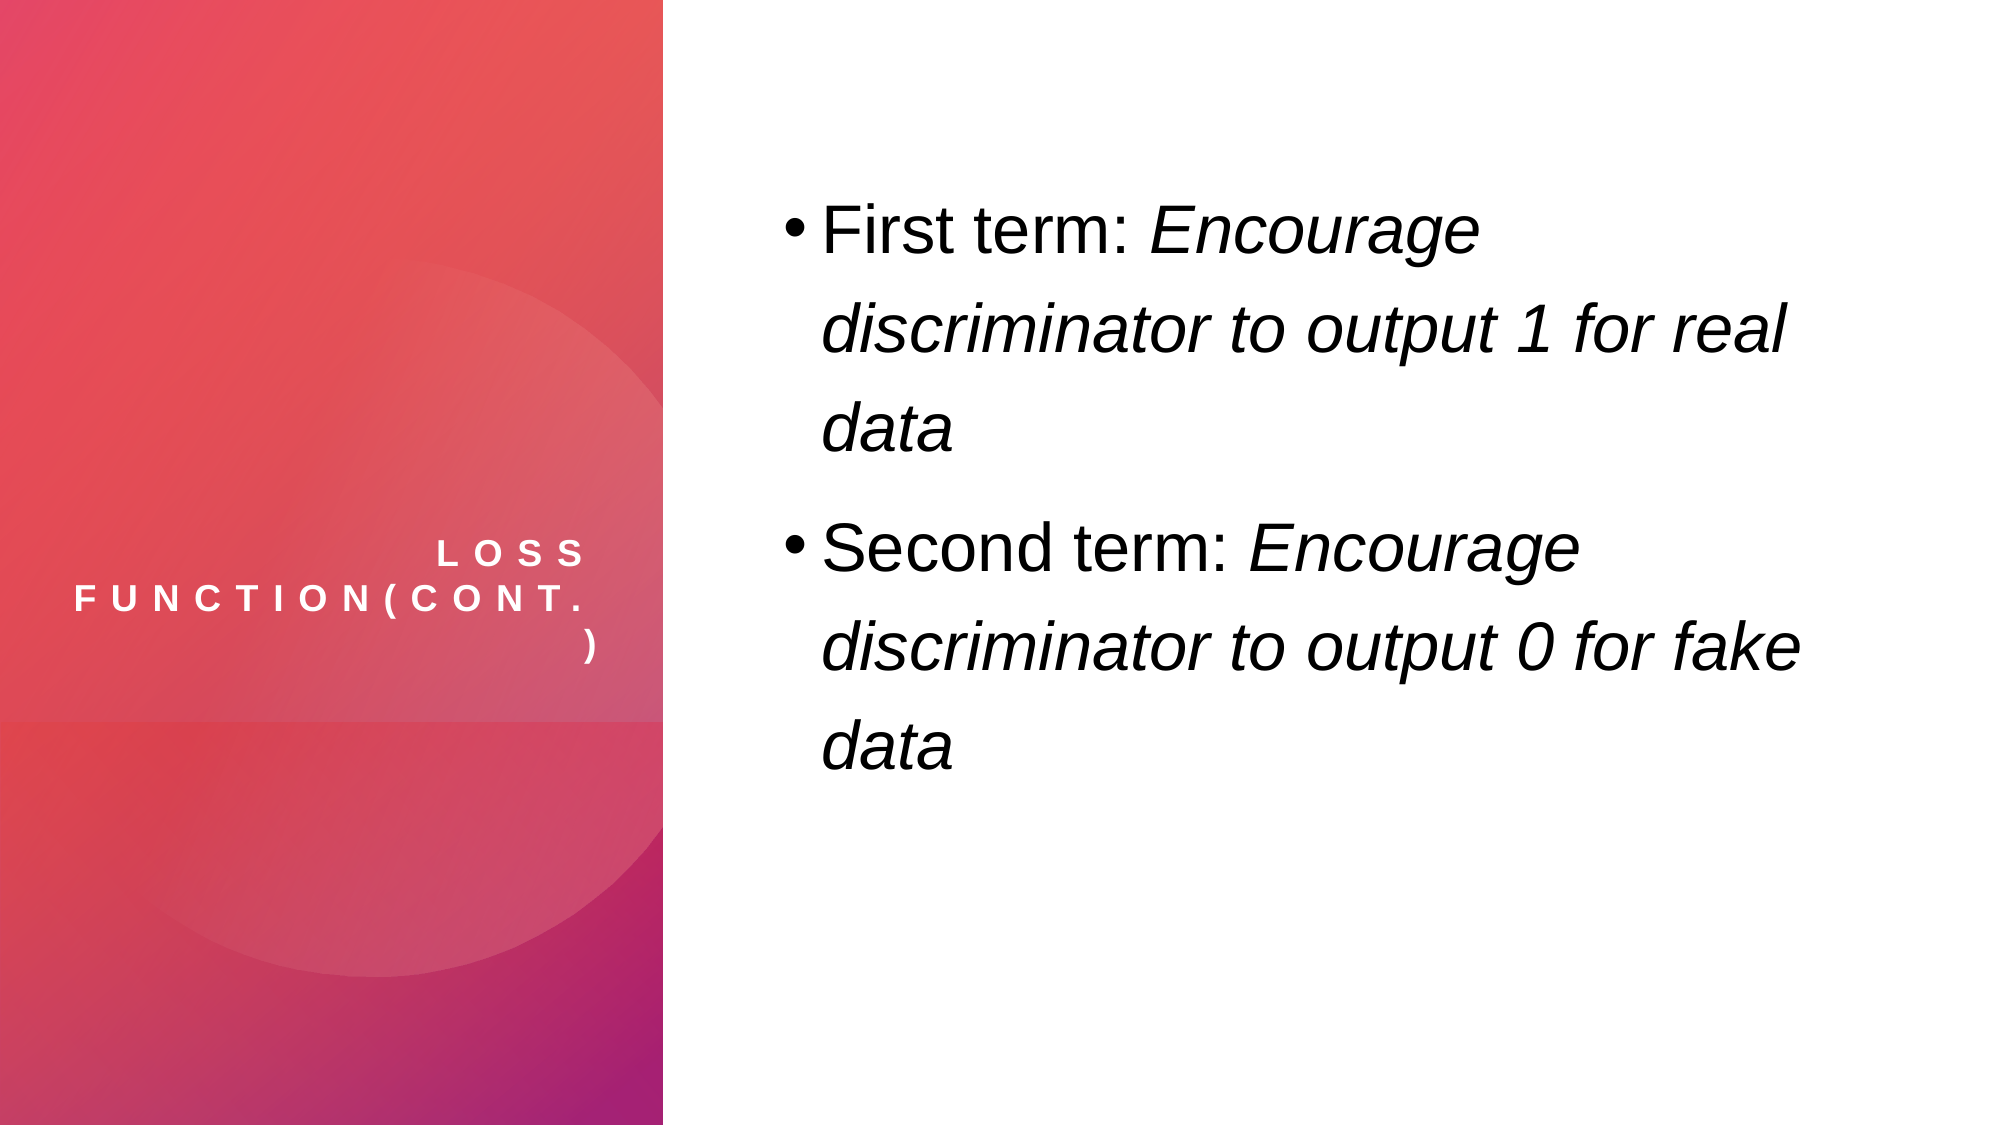

# Loss Function(cont.)
First term: Encourage discriminator to output 1 for real data
Second term: Encourage discriminator to output 0 for fake data